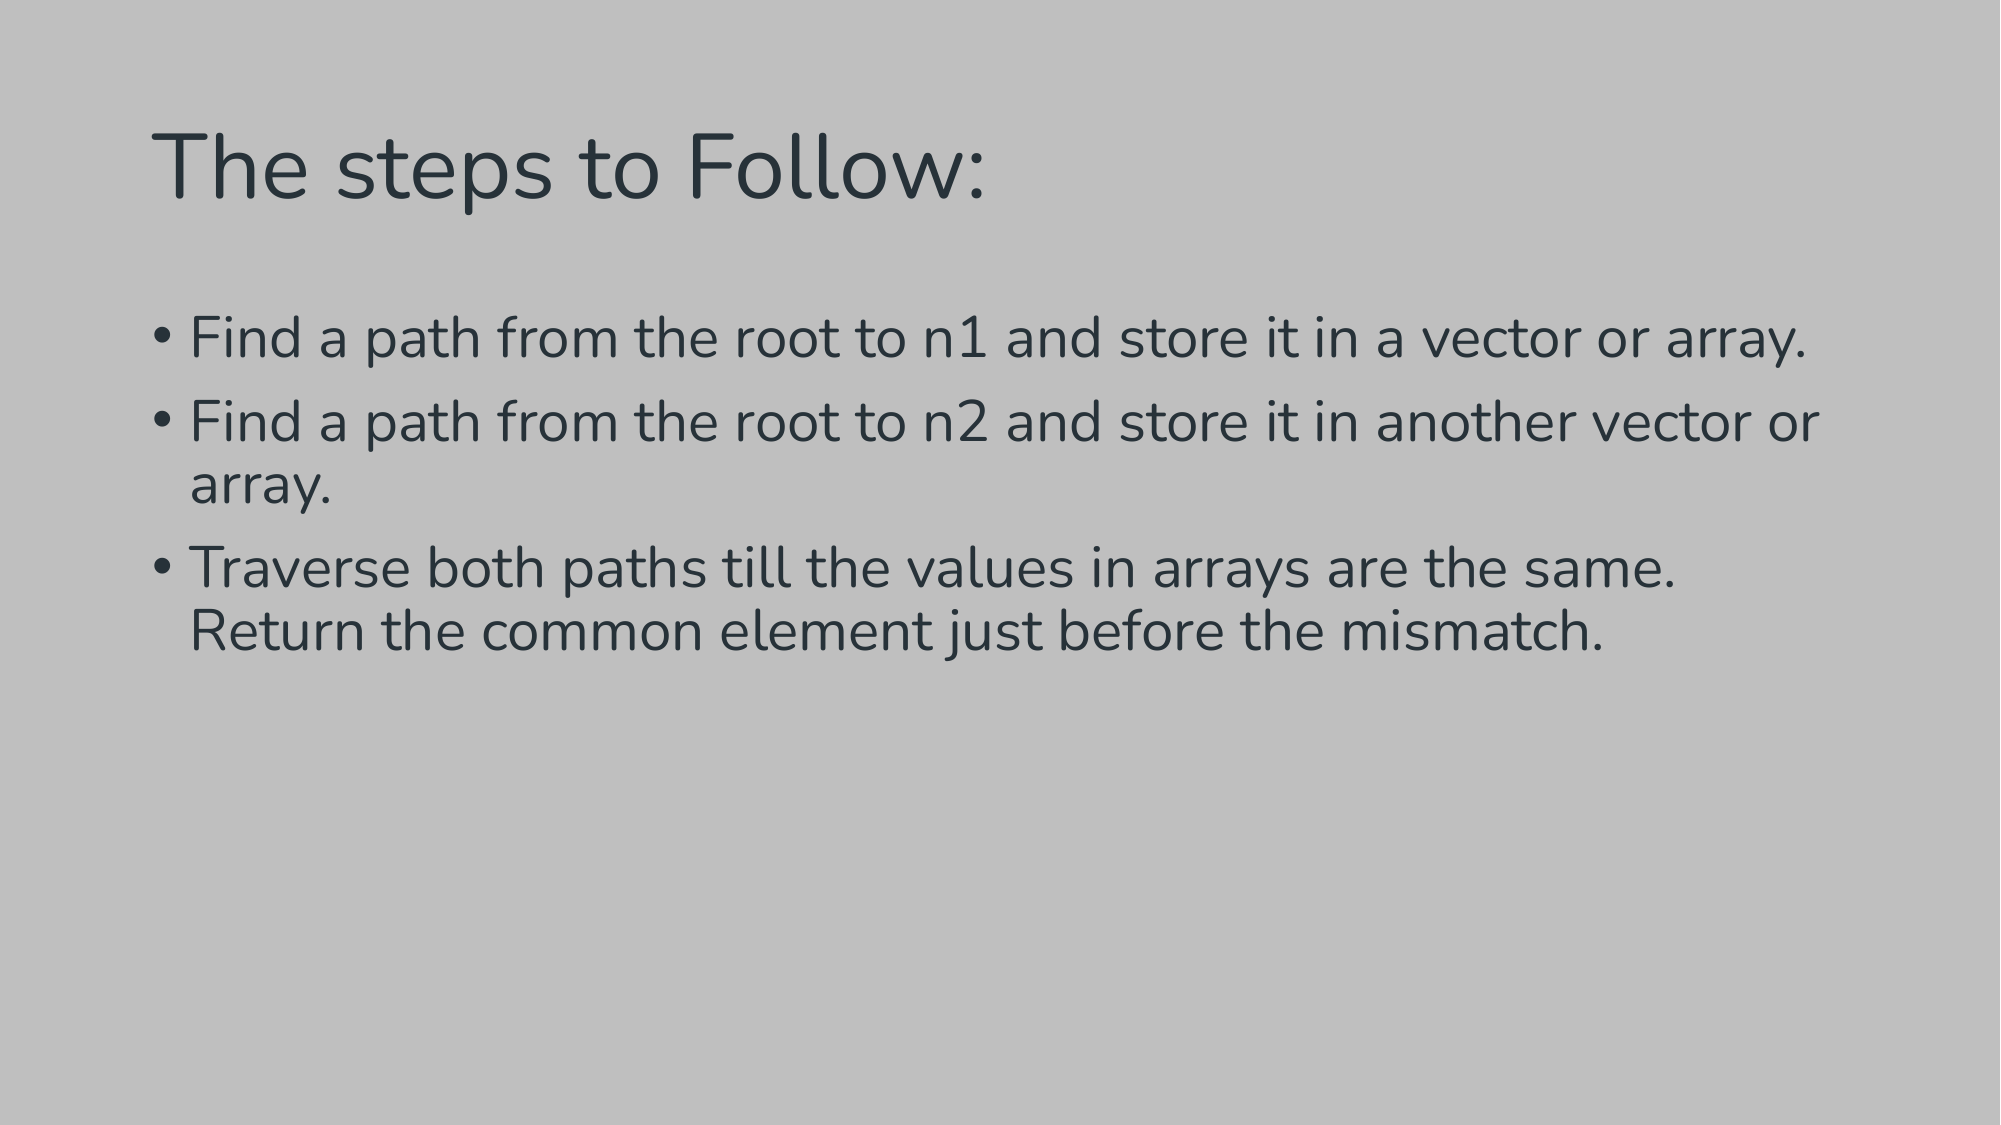

# The steps to Follow:
Find a path from the root to n1 and store it in a vector or array.
Find a path from the root to n2 and store it in another vector or array.
Traverse both paths till the values in arrays are the same. Return the common element just before the mismatch.